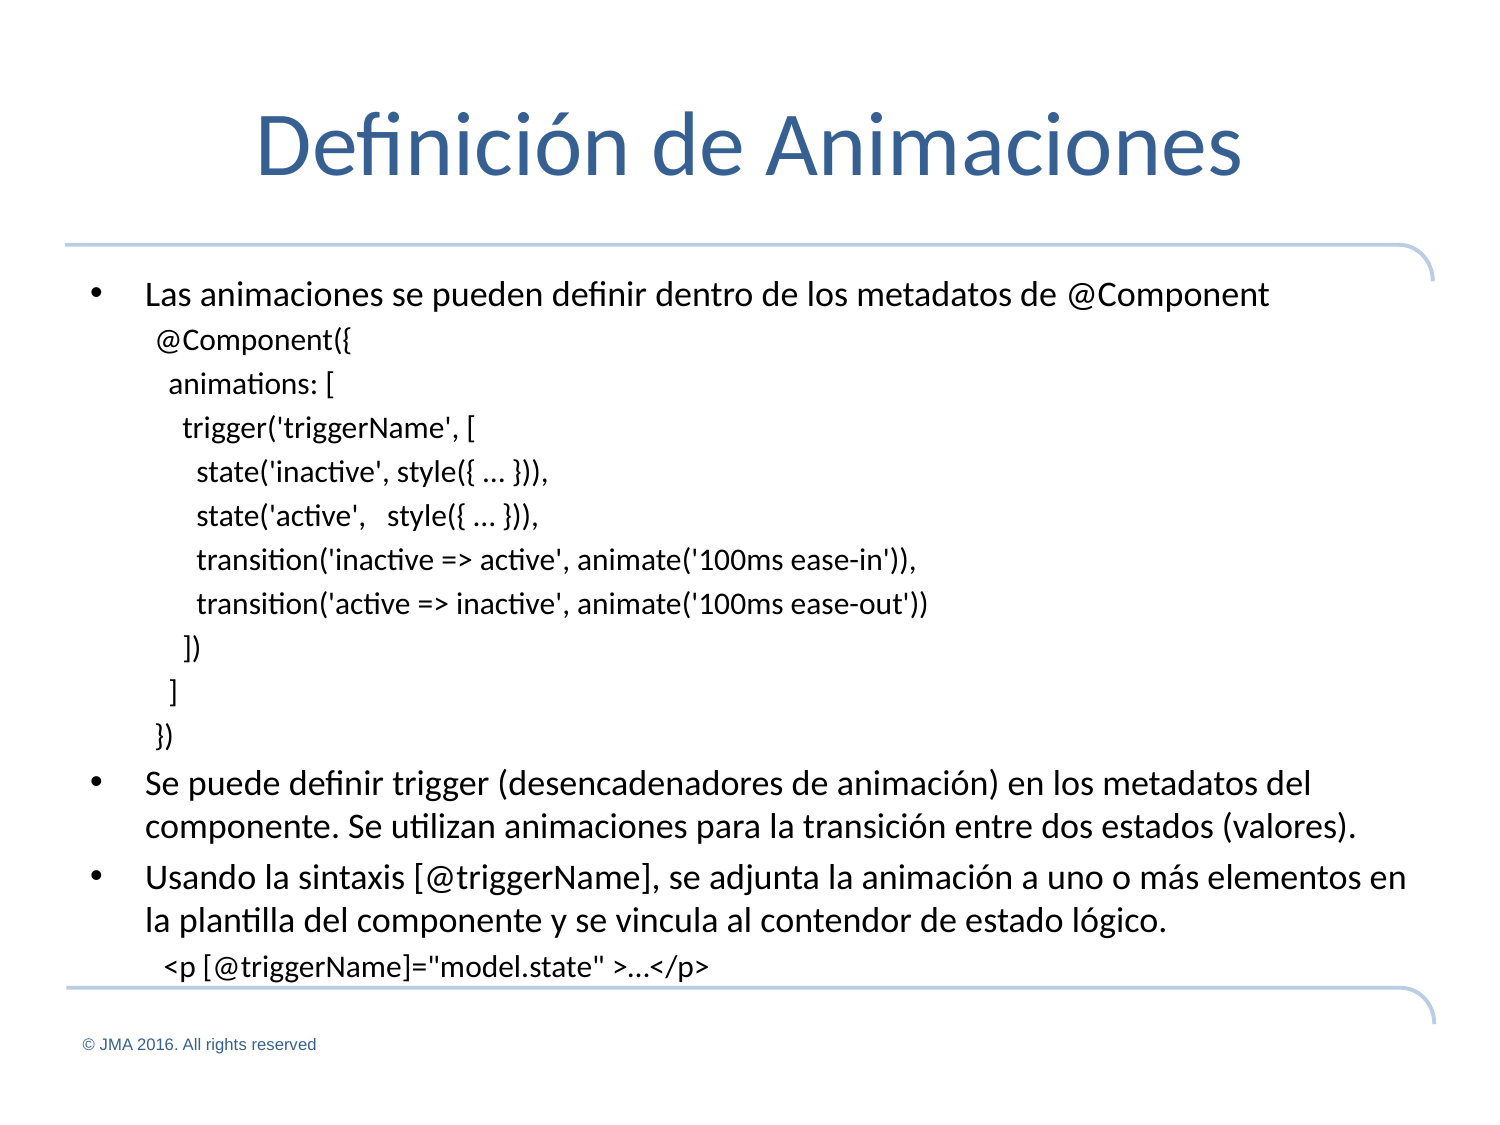

# Definición de Animaciones
Las animaciones se pueden definir dentro de los metadatos de @Component
@Component({
  animations: [
    trigger('triggerName', [
      state('inactive', style({ … })),
      state('active',   style({ … })),
      transition('inactive => active', animate('100ms ease-in')),
      transition('active => inactive', animate('100ms ease-out'))
    ])
  ]
})
Se puede definir trigger (desencadenadores de animación) en los metadatos del componente. Se utilizan animaciones para la transición entre dos estados (valores).
Usando la sintaxis [@triggerName], se adjunta la animación a uno o más elementos en la plantilla del componente y se vincula al contendor de estado lógico.
<p [@triggerName]="model.state" >…</p>